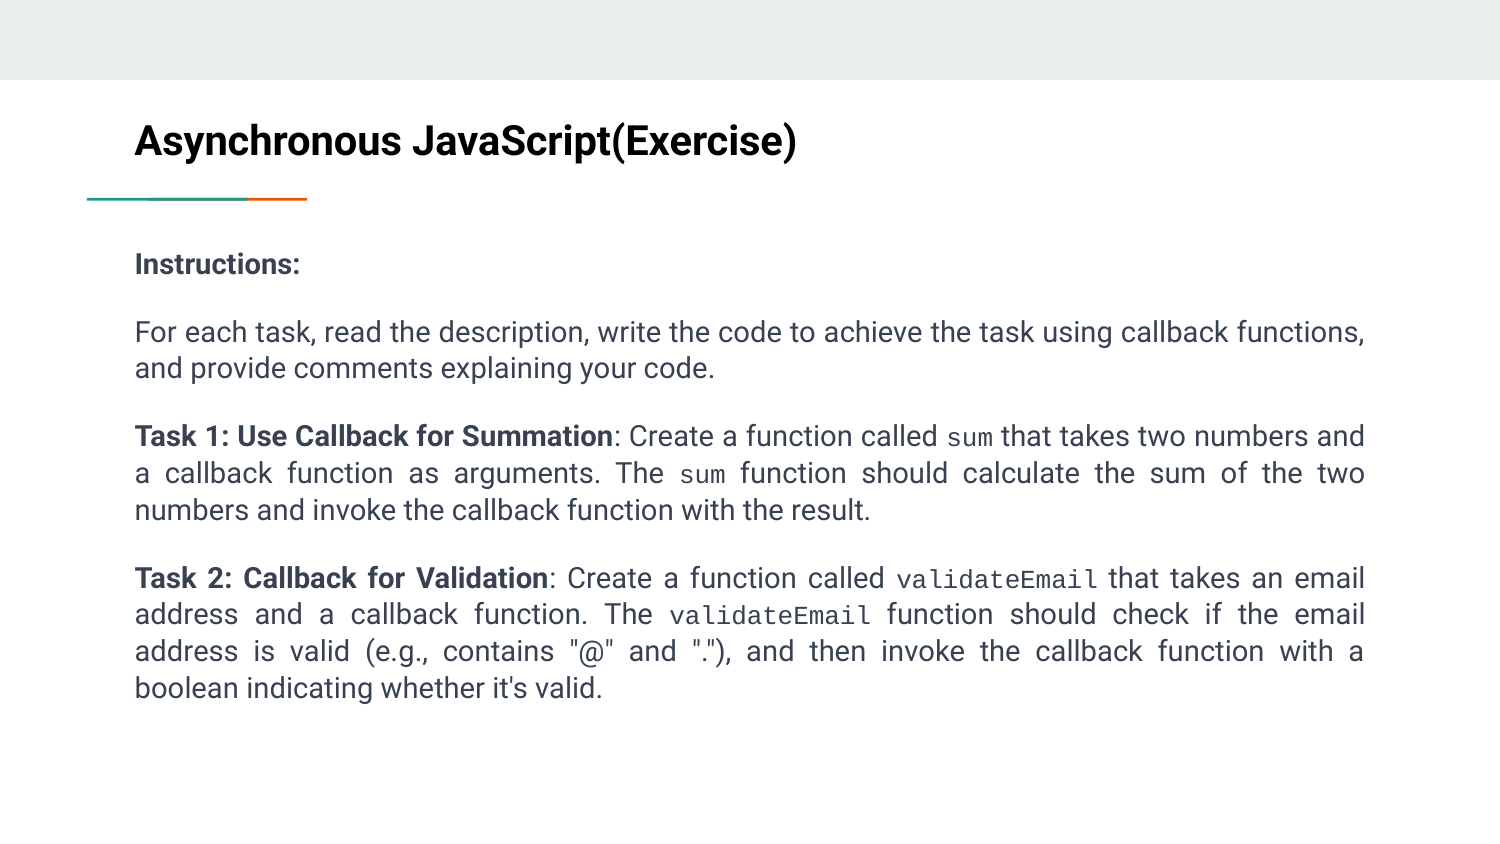

# Asynchronous JavaScript(Exercise)
Instructions:
For each task, read the description, write the code to achieve the task using callback functions, and provide comments explaining your code.
Task 1: Use Callback for Summation: Create a function called sum that takes two numbers and a callback function as arguments. The sum function should calculate the sum of the two numbers and invoke the callback function with the result.
Task 2: Callback for Validation: Create a function called validateEmail that takes an email address and a callback function. The validateEmail function should check if the email address is valid (e.g., contains "@" and "."), and then invoke the callback function with a boolean indicating whether it's valid.